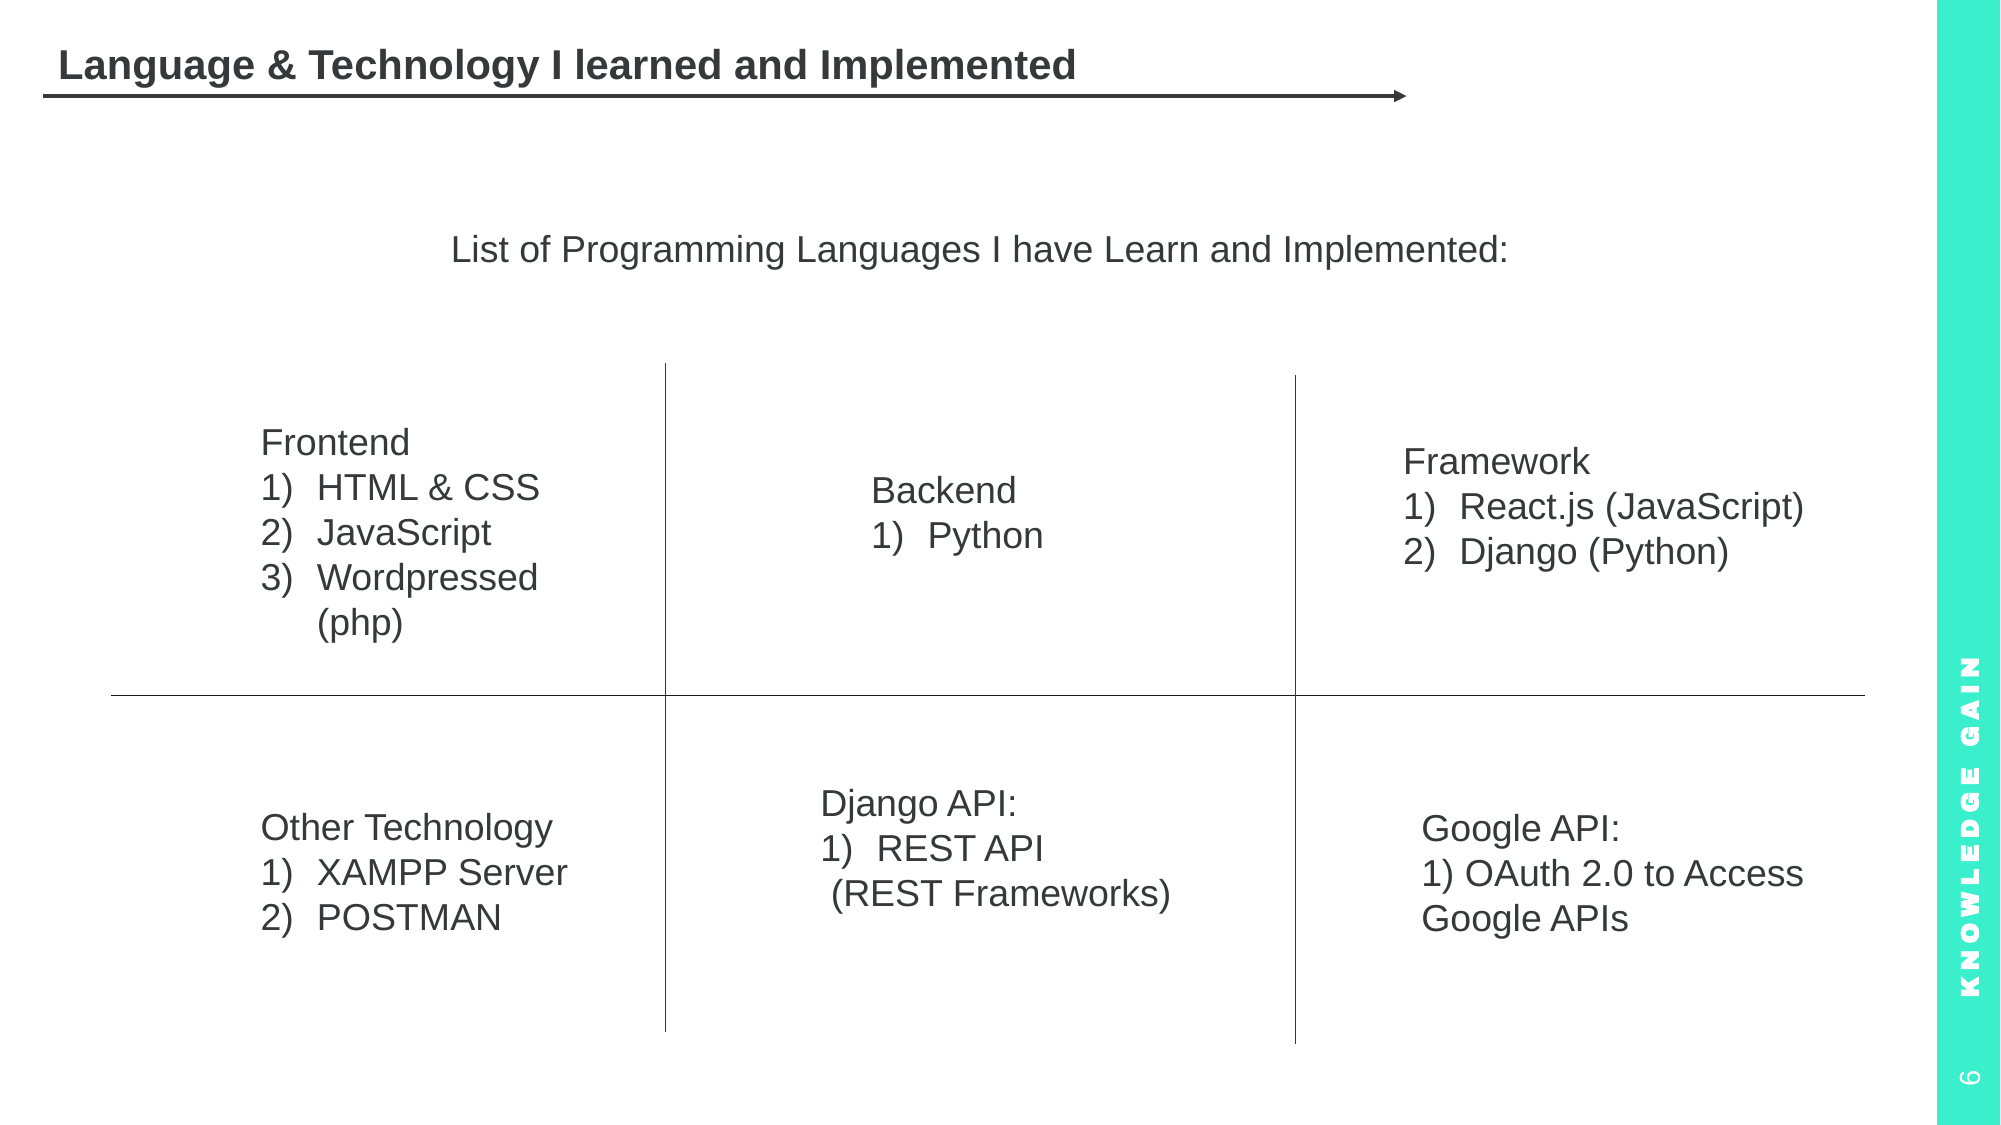

Language & Technology I learned and Implemented
List of Programming Languages I have Learn and Implemented:
Frontend
HTML & CSS
JavaScript
Wordpressed (php)

Framework
React.js (JavaScript)
Django (Python)
Backend
Python

Knowledge Gain
Django API:
REST API
 (REST Frameworks)
Other Technology
XAMPP Server
POSTMAN

Google API:
1) OAuth 2.0 to Access Google APIs
6